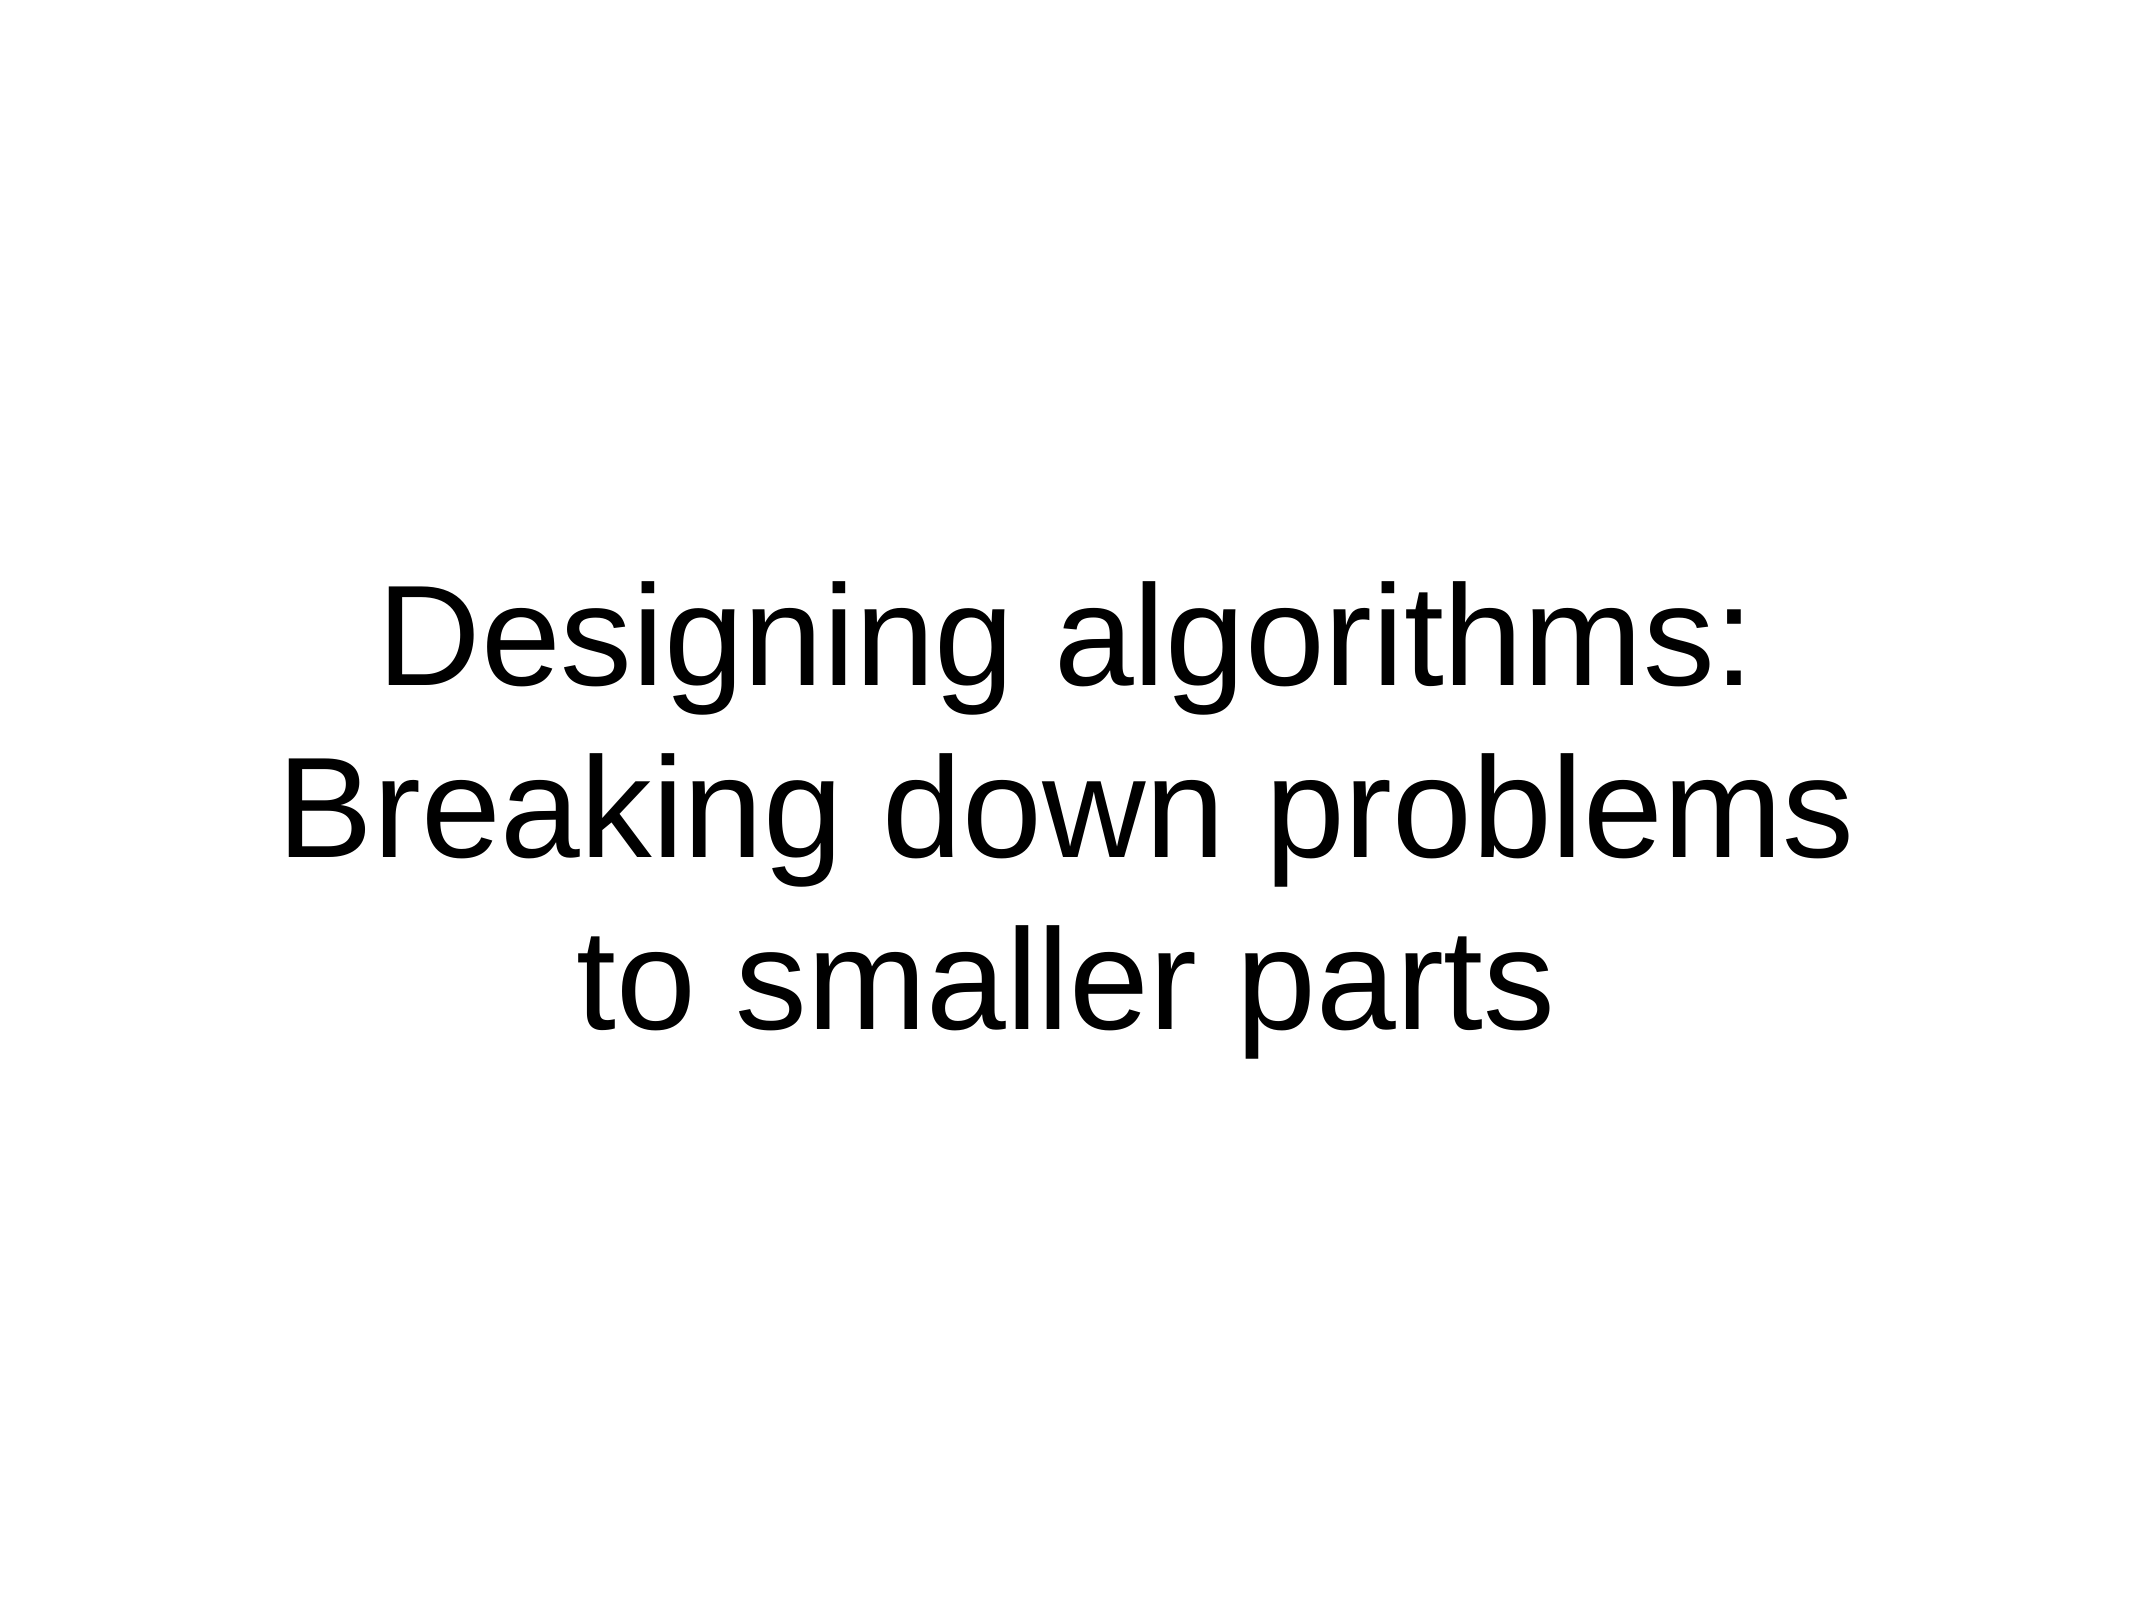

# Designing algorithms: Breaking down problems to smaller parts